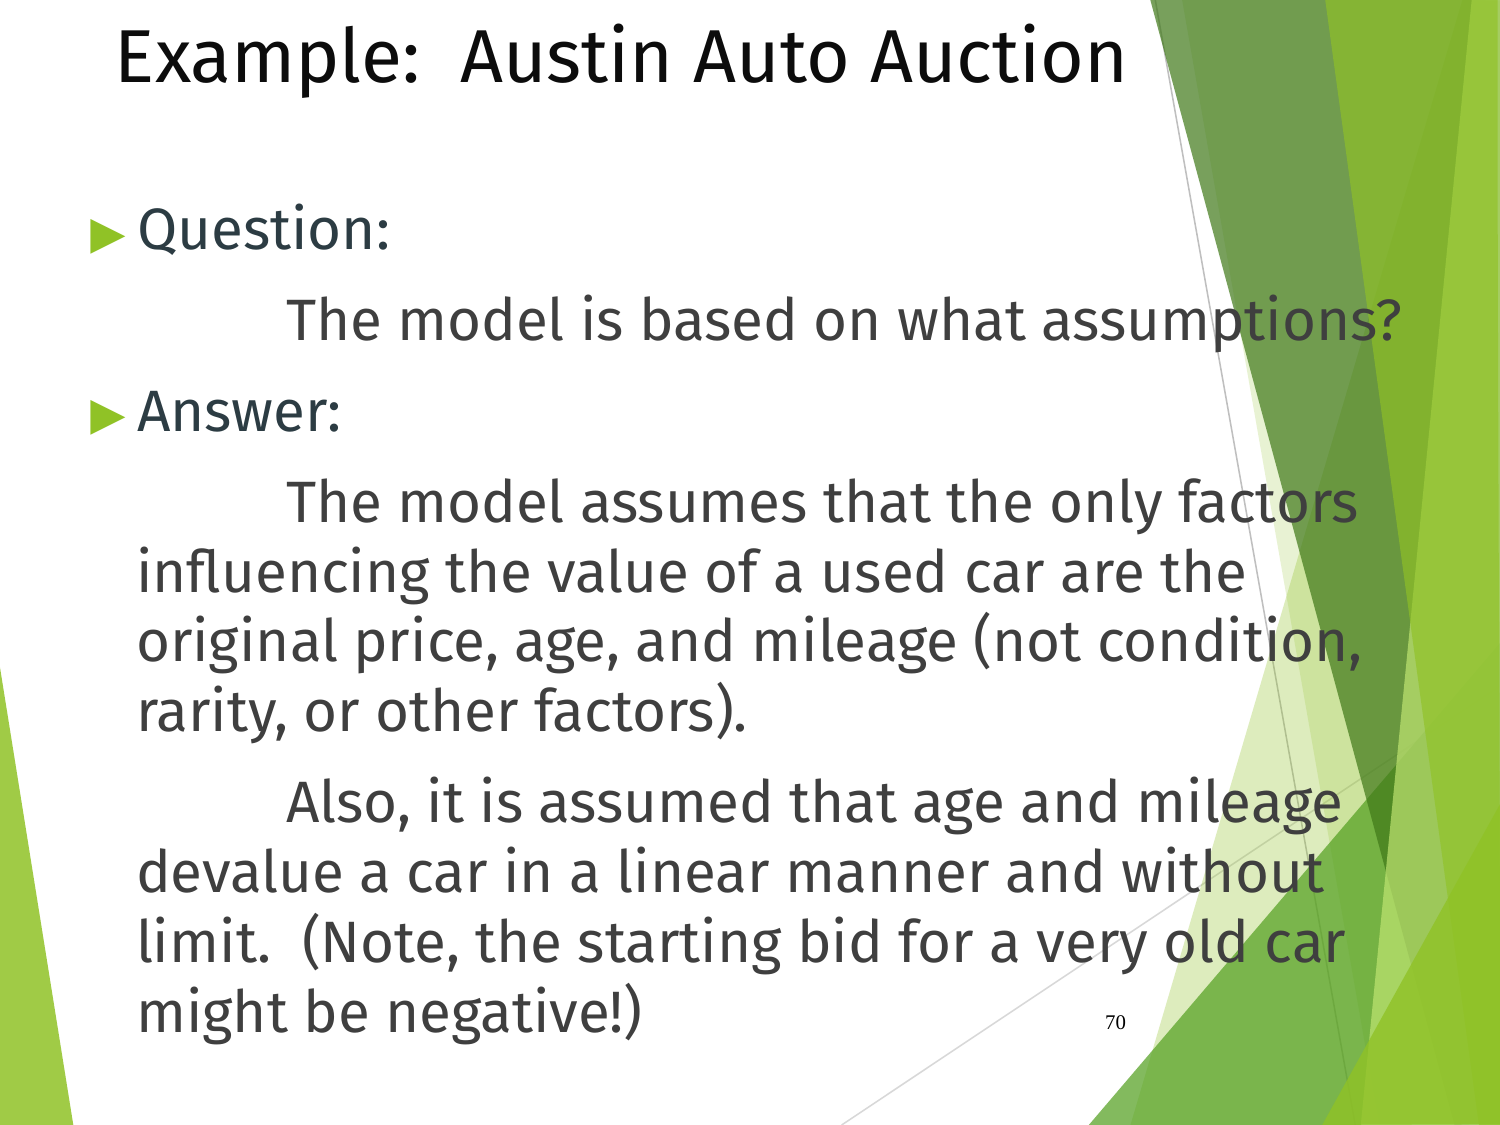

# Example:  Austin Auto Auction
Question:
		The model is based on what assumptions?
Answer:
		The model assumes that the only factors influencing the value of a used car are the original price, age, and mileage (not condition, rarity, or other factors).
		Also, it is assumed that age and mileage devalue a car in a linear manner and without limit.  (Note, the starting bid for a very old car might be negative!)
70